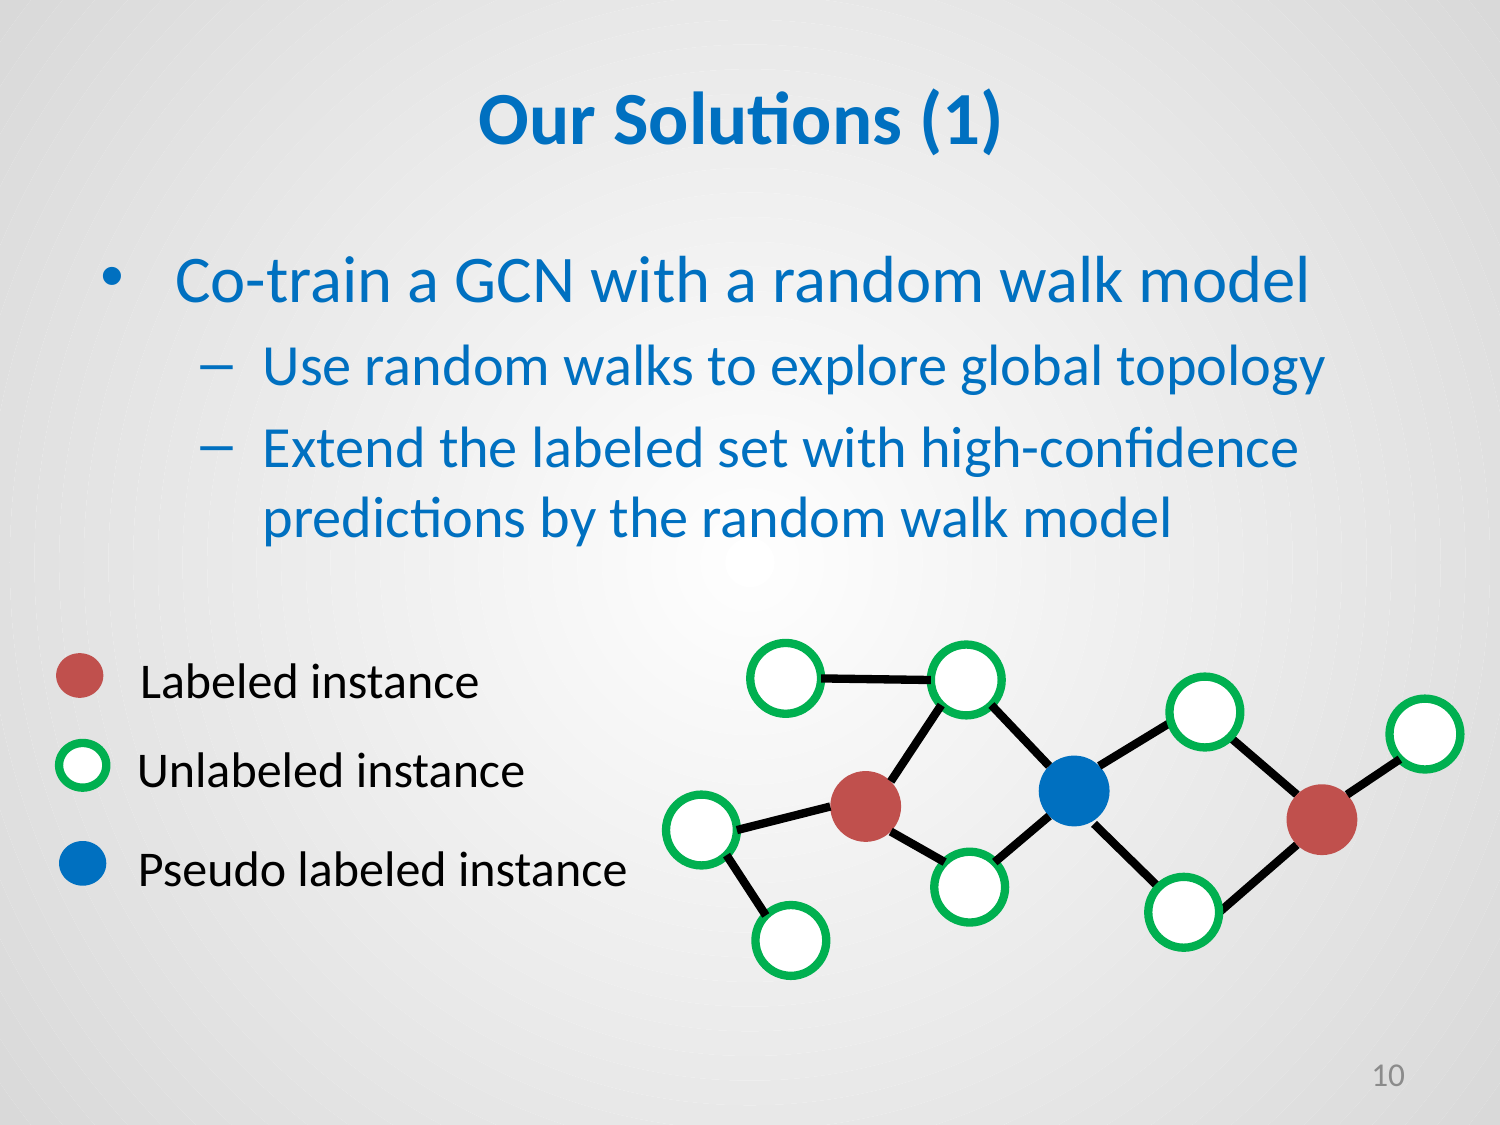

# Our Solutions (1)
Co-train a GCN with a random walk model
Use random walks to explore global topology
Extend the labeled set with high-confidence predictions by the random walk model
Labeled instance

Unlabeled instance

Pseudo labeled instance

10